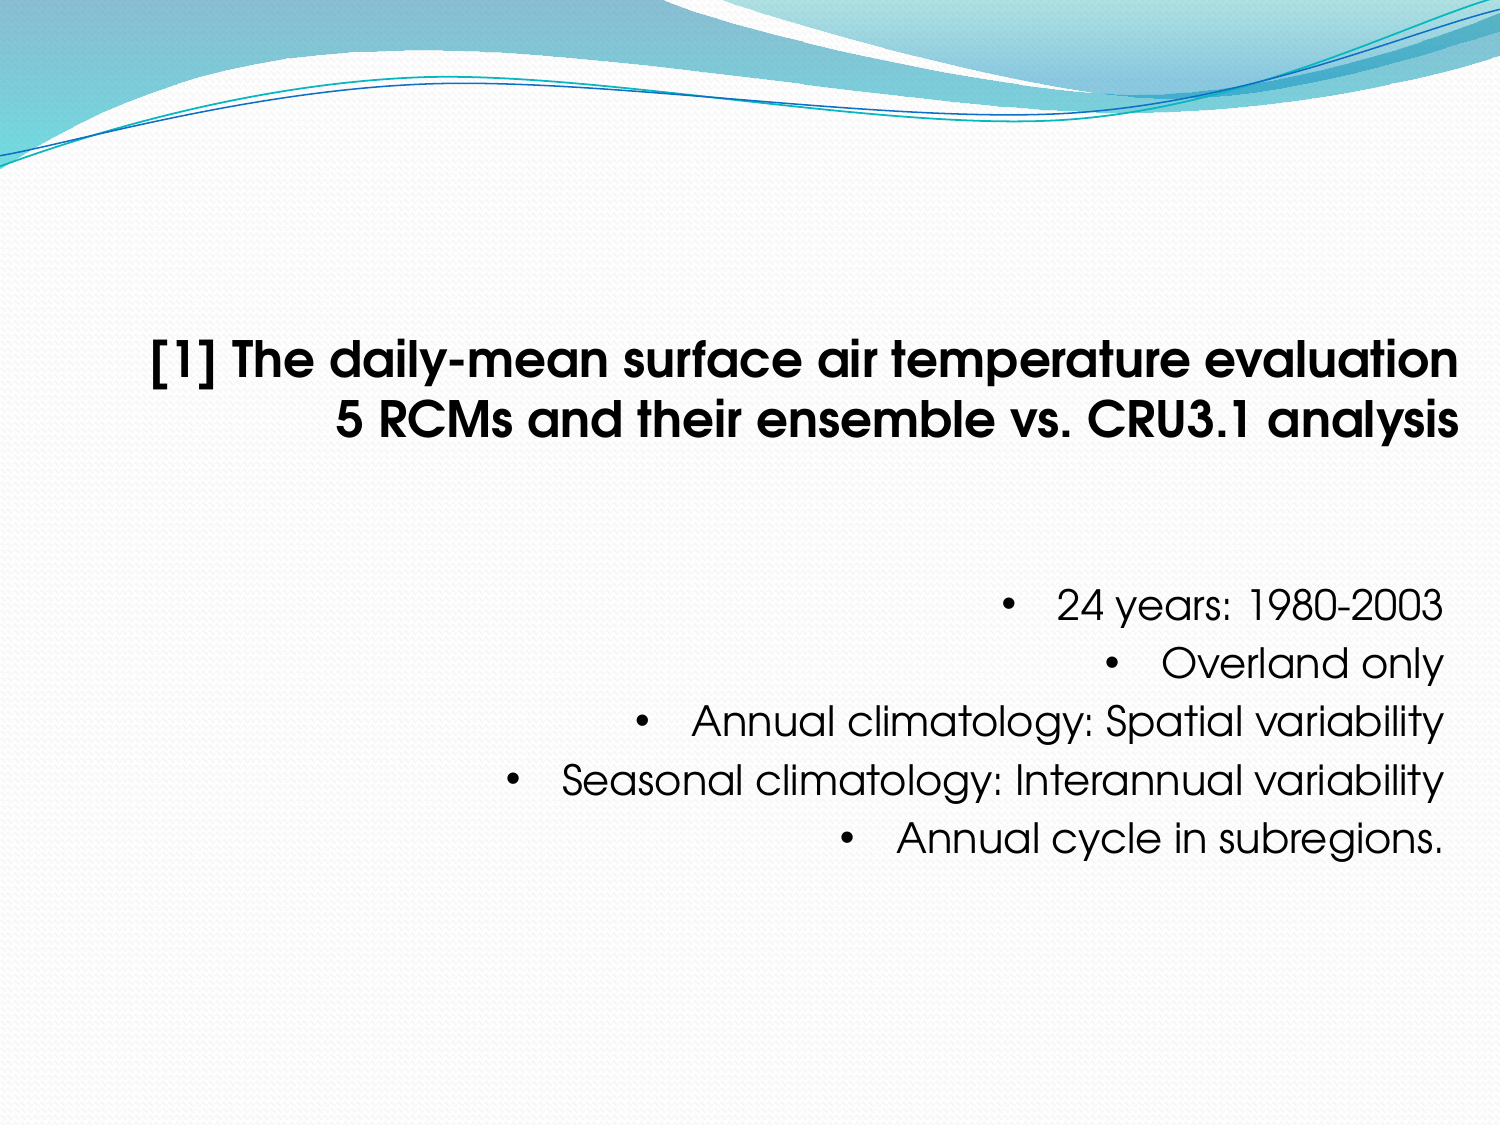

# [1] The daily-mean surface air temperature evaluation 5 RCMs and their ensemble vs. CRU3.1 analysis
24 years: 1980-2003
Overland only
Annual climatology: Spatial variability
Seasonal climatology: Interannual variability
Annual cycle in subregions.